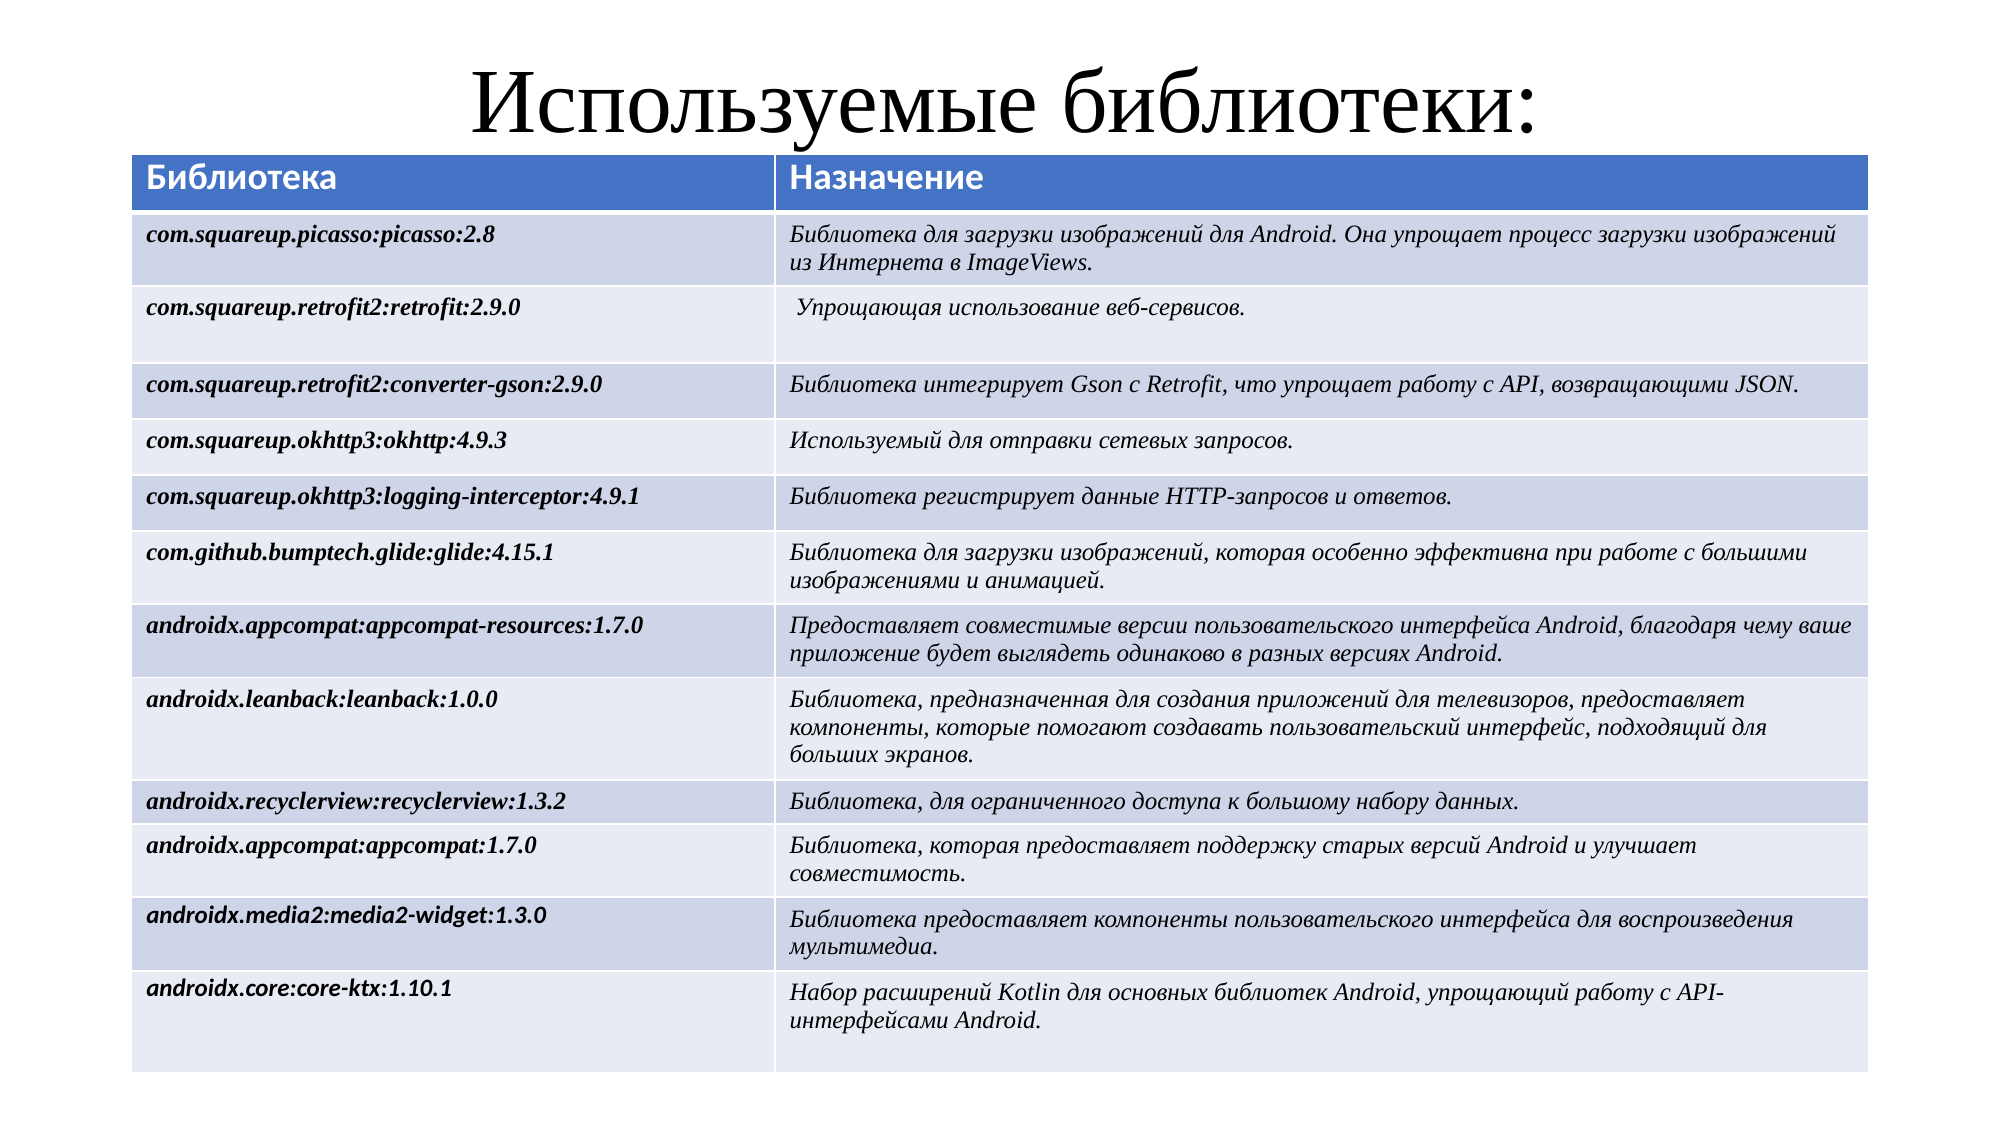

# Используемые библиотеки:
| Библиотека | Назначение |
| --- | --- |
| com.squareup.picasso:picasso:2.8 | Библиотека для загрузки изображений для Android. Она упрощает процесс загрузки изображений из Интернета в ImageViews. |
| com.squareup.retrofit2:retrofit:2.9.0 | Упрощающая использование веб-сервисов. |
| com.squareup.retrofit2:converter-gson:2.9.0 | Библиотека интегрирует Gson с Retrofit, что упрощает работу с API, возвращающими JSON. |
| com.squareup.okhttp3:okhttp:4.9.3 | Используемый для отправки сетевых запросов. |
| com.squareup.okhttp3:logging-interceptor:4.9.1 | Библиотека регистрирует данные HTTP-запросов и ответов. |
| com.github.bumptech.glide:glide:4.15.1 | Библиотека для загрузки изображений, которая особенно эффективна при работе с большими изображениями и анимацией. |
| androidx.appcompat:appcompat-resources:1.7.0 | Предоставляет совместимые версии пользовательского интерфейса Android, благодаря чему ваше приложение будет выглядеть одинаково в разных версиях Android. |
| androidx.leanback:leanback:1.0.0 | Библиотека, предназначенная для создания приложений для телевизоров, предоставляет компоненты, которые помогают создавать пользовательский интерфейс, подходящий для больших экранов. |
| androidx.recyclerview:recyclerview:1.3.2 | Библиотека, для ограниченного доступа к большому набору данных. |
| androidx.appcompat:appcompat:1.7.0 | Библиотека, которая предоставляет поддержку старых версий Android и улучшает совместимость. |
| androidx.media2:media2-widget:1.3.0 | Библиотека предоставляет компоненты пользовательского интерфейса для воспроизведения мультимедиа. |
| androidx.core:core-ktx:1.10.1 | Набор расширений Kotlin для основных библиотек Android, упрощающий работу с API-интерфейсами Android. |